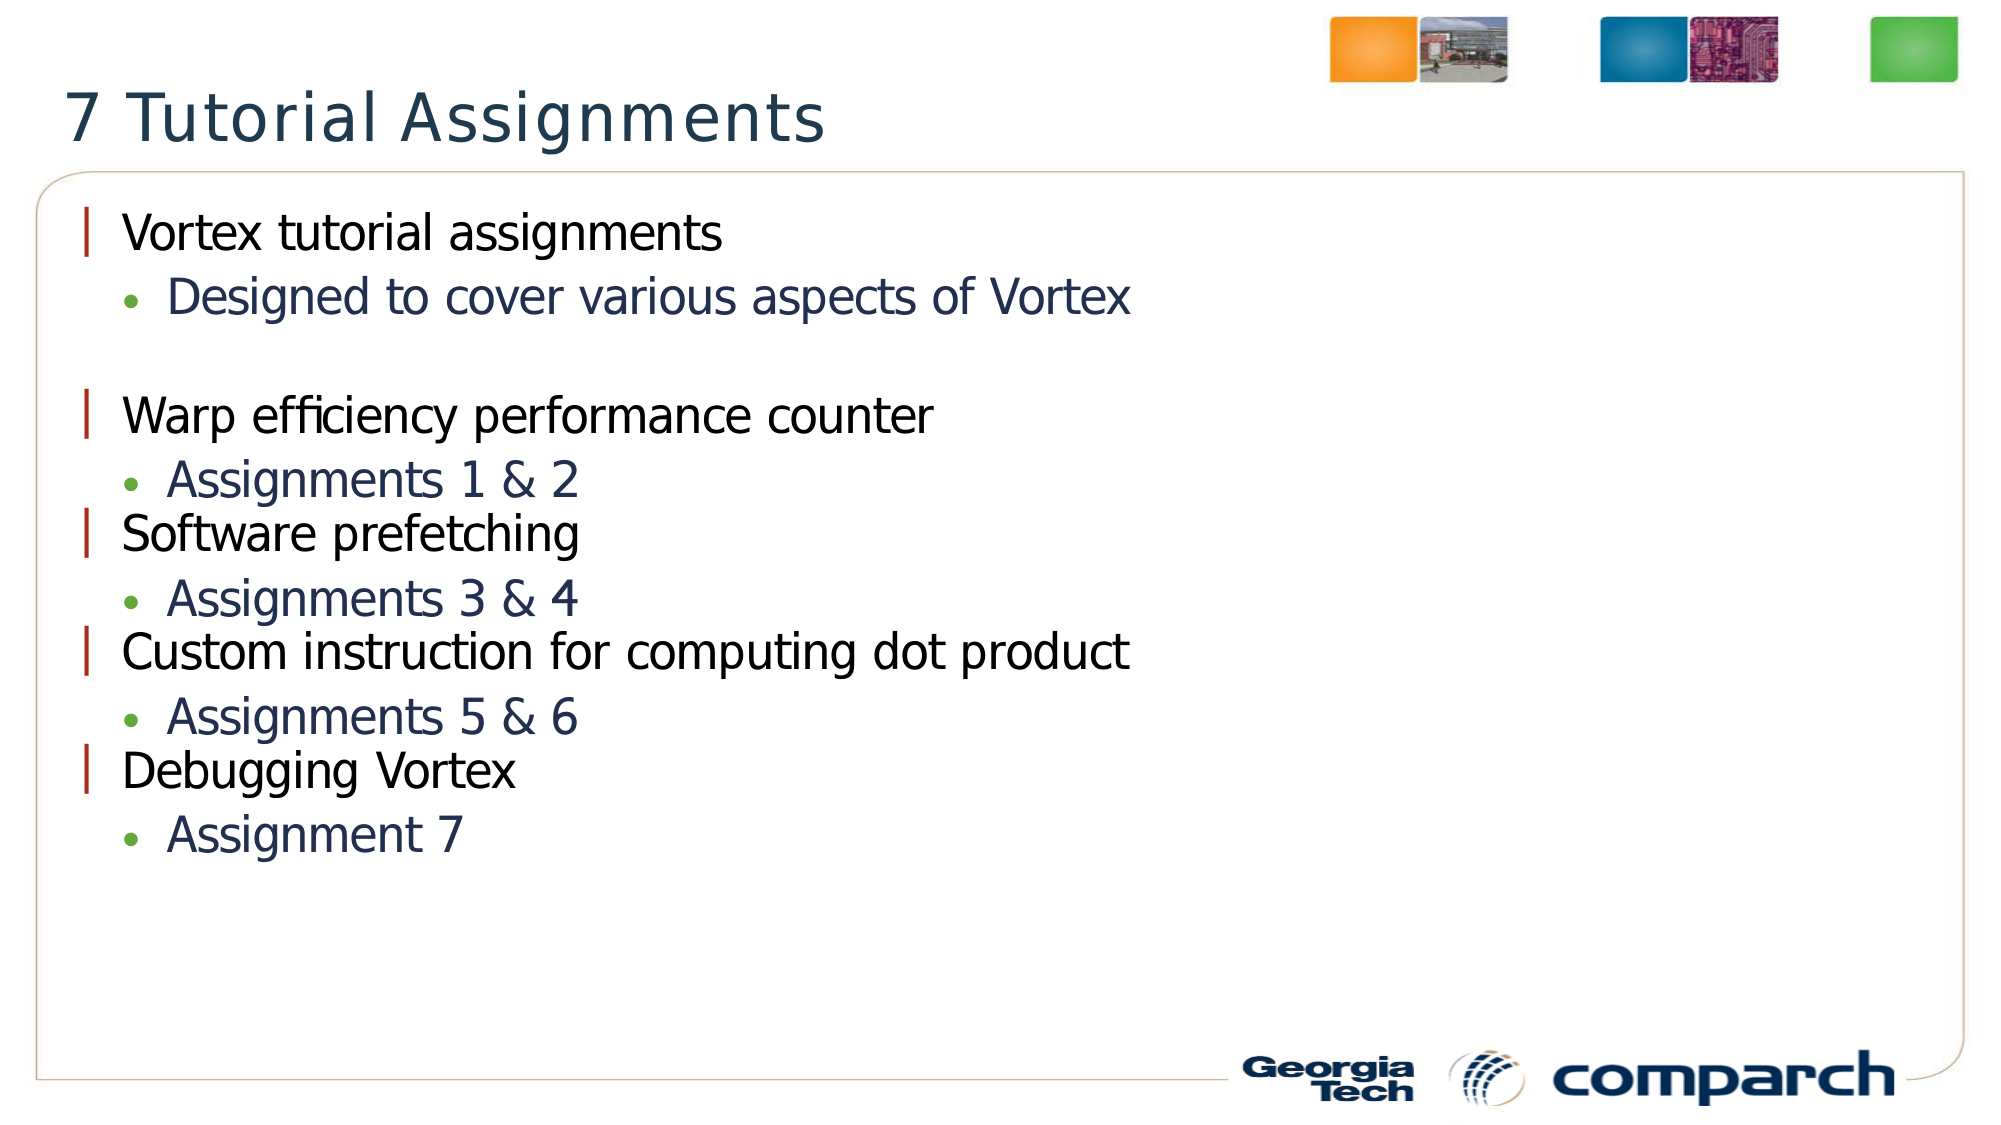

7 Tutorial Assignments

Vortex tutorial assignments
Designed to cover various aspects of Vortex

Warp efficiency performance counter
Assignments 1 & 2
Software prefetching
Assignments 3 & 4
Custom instruction for computing dot product
Assignments 5 & 6
Debugging Vortex
Assignment 7